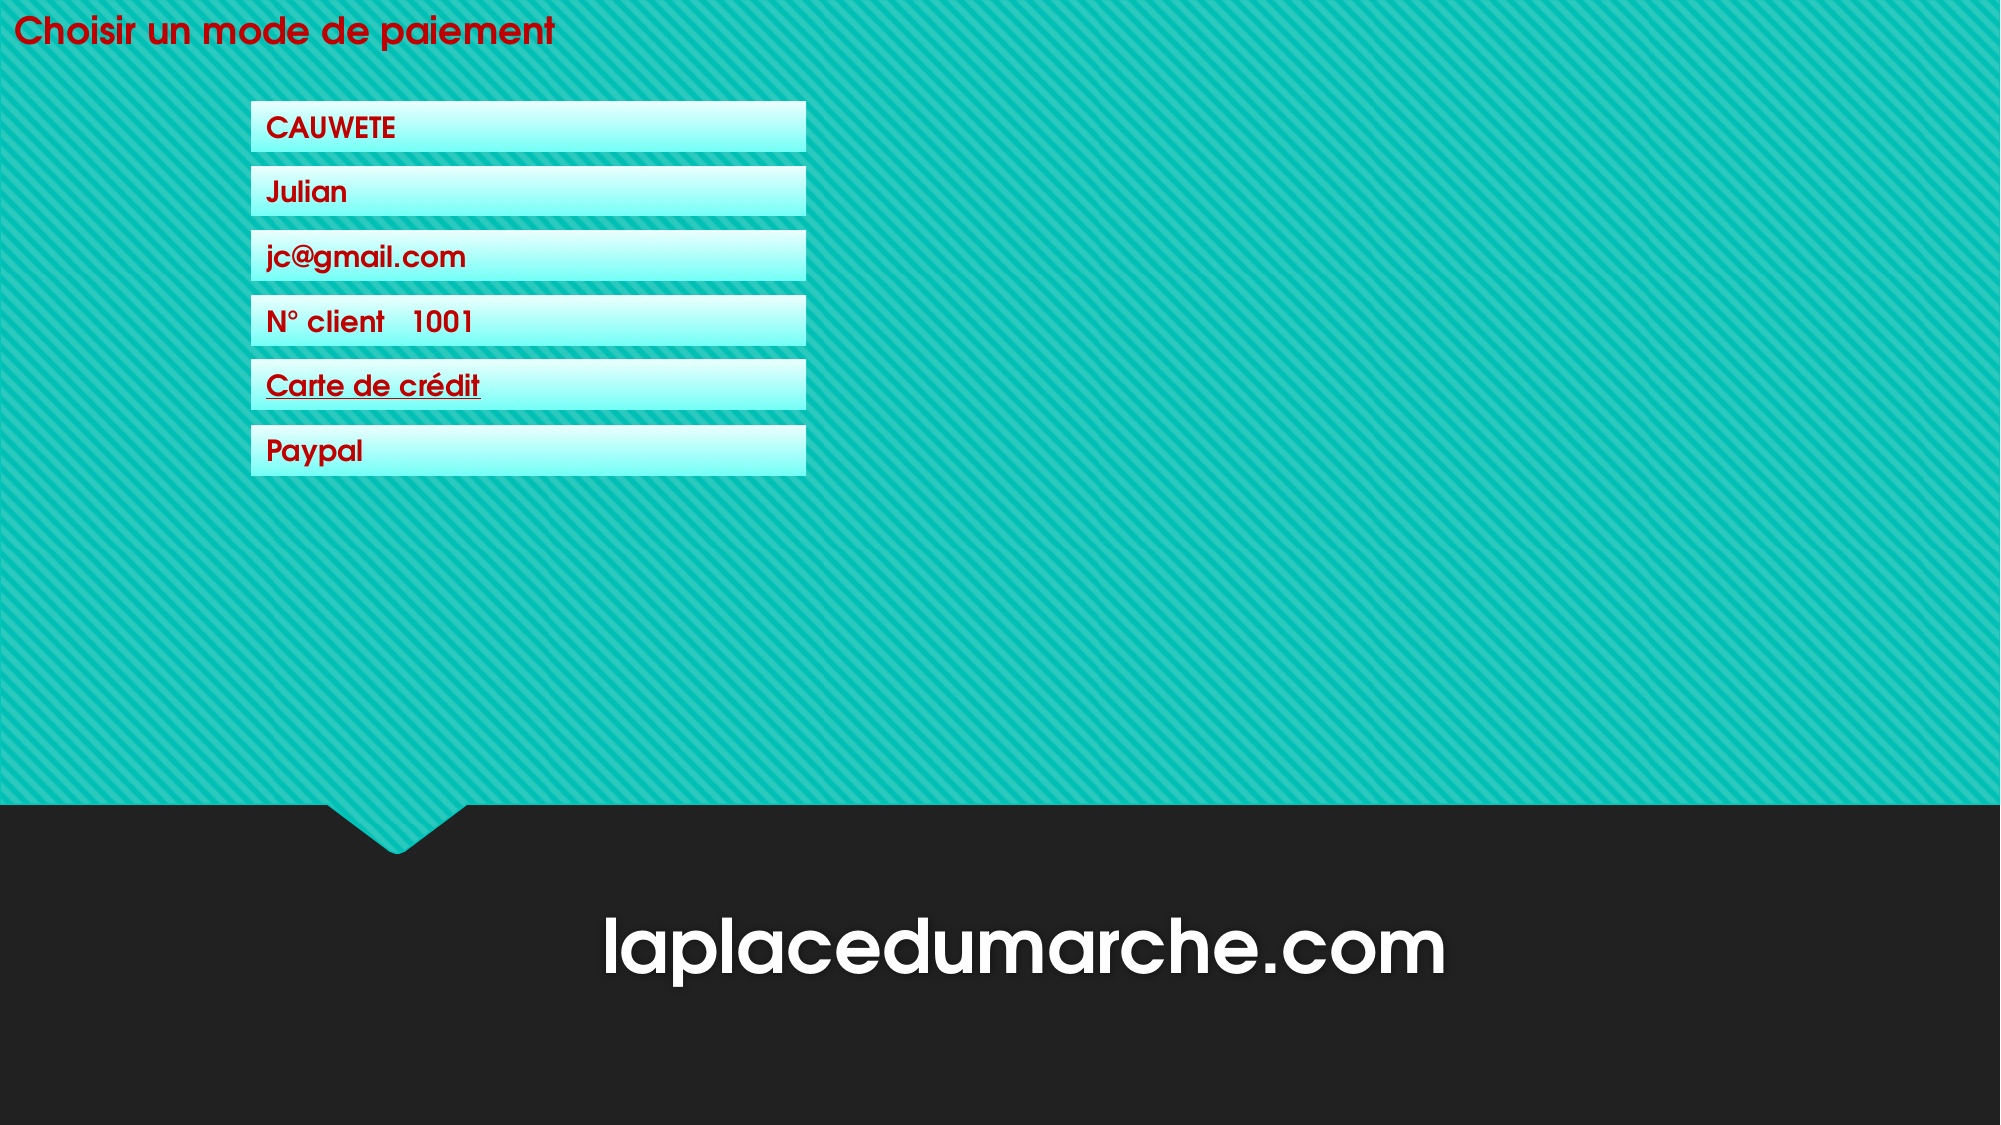

Choisir un mode de paiement
CAUWETE
Julian
jc@gmail.com
N° client   1001
Carte de crédit
Paypal
laplacedumarche.com